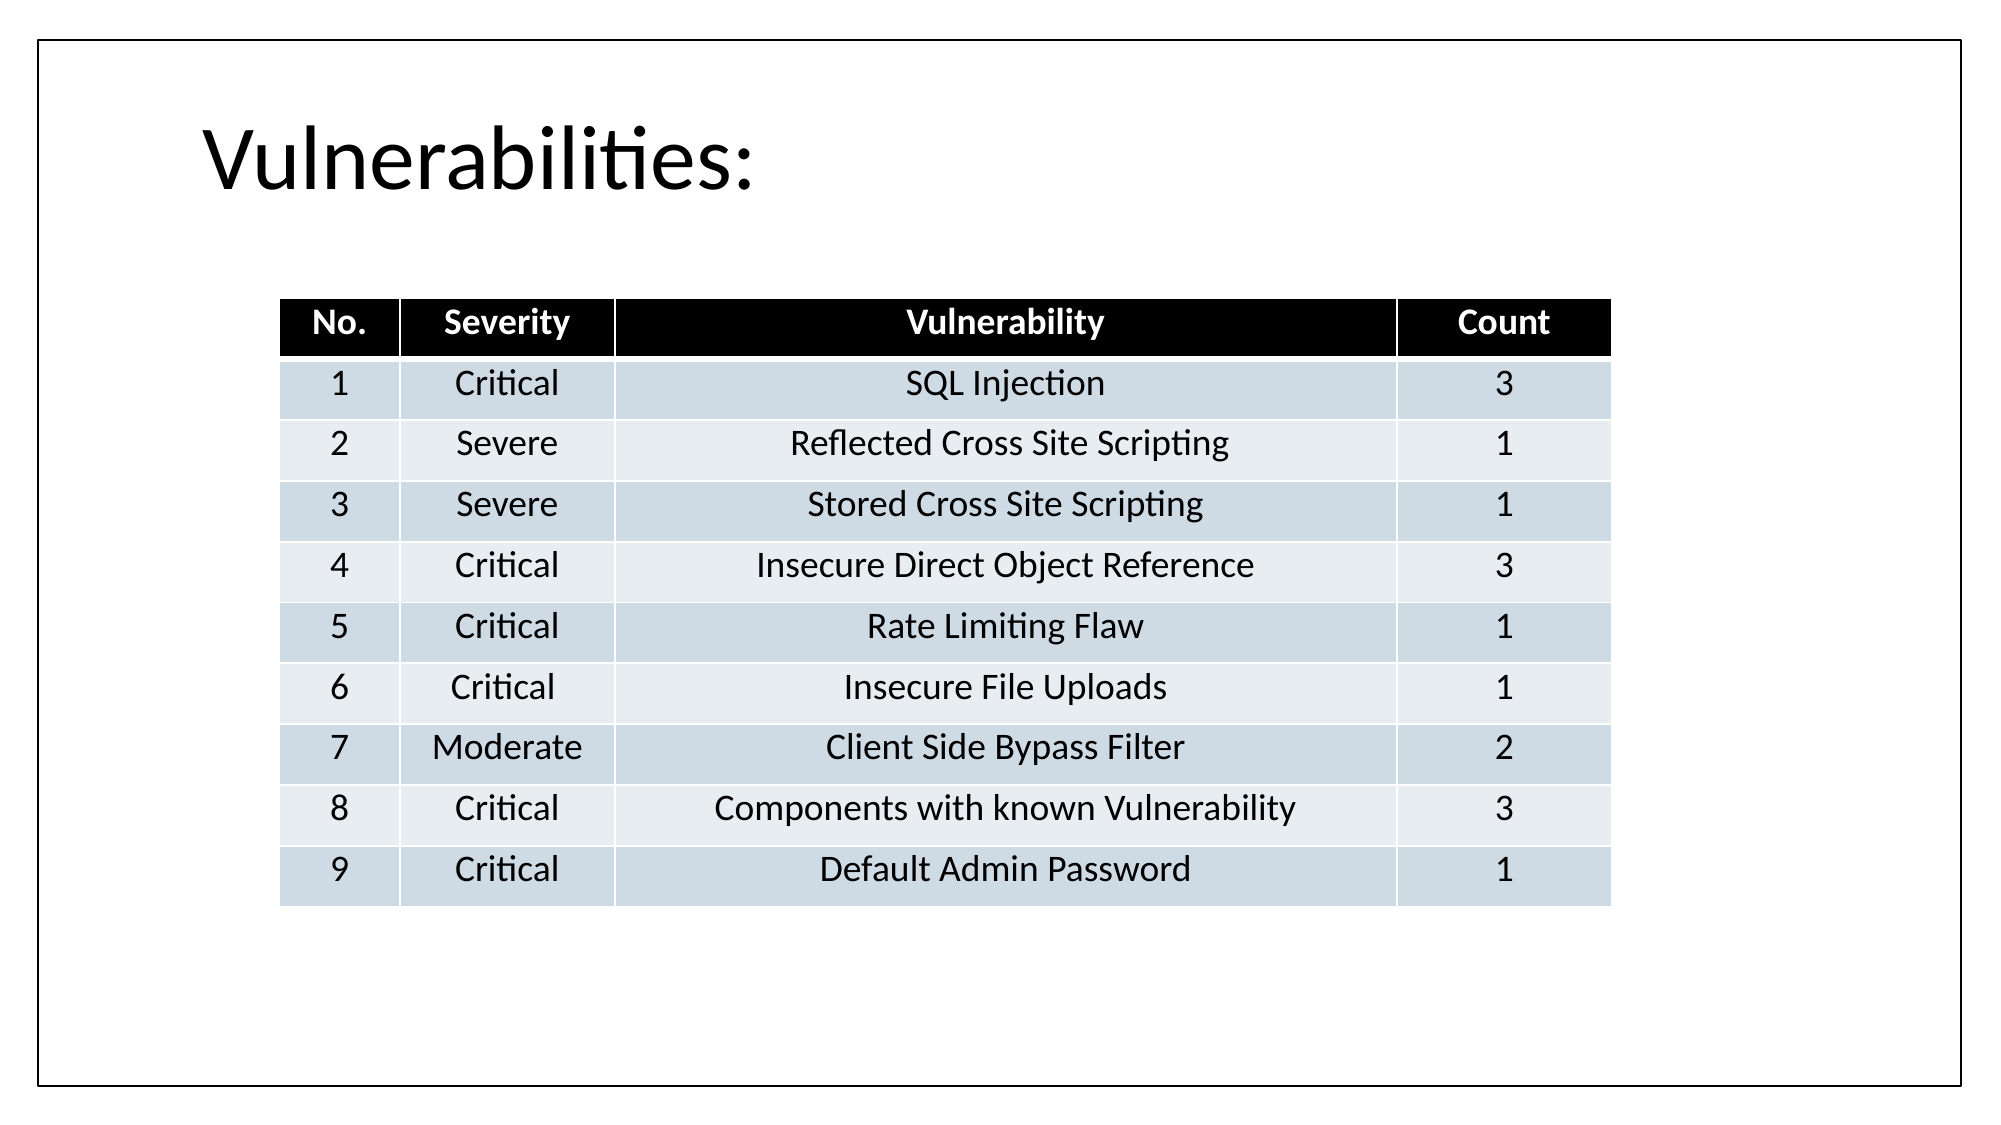

# Vulnerabilities:
| No. | Severity | Vulnerability | Count |
| --- | --- | --- | --- |
| 1 | Critical | SQL Injection | 3 |
| 2 | Severe | Reflected Cross Site Scripting | 1 |
| 3 | Severe | Stored Cross Site Scripting | 1 |
| 4 | Critical | Insecure Direct Object Reference | 3 |
| 5 | Critical | Rate Limiting Flaw | 1 |
| 6 | Critical | Insecure File Uploads | 1 |
| 7 | Moderate | Client Side Bypass Filter | 2 |
| 8 | Critical | Components with known Vulnerability | 3 |
| 9 | Critical | Default Admin Password | 1 |